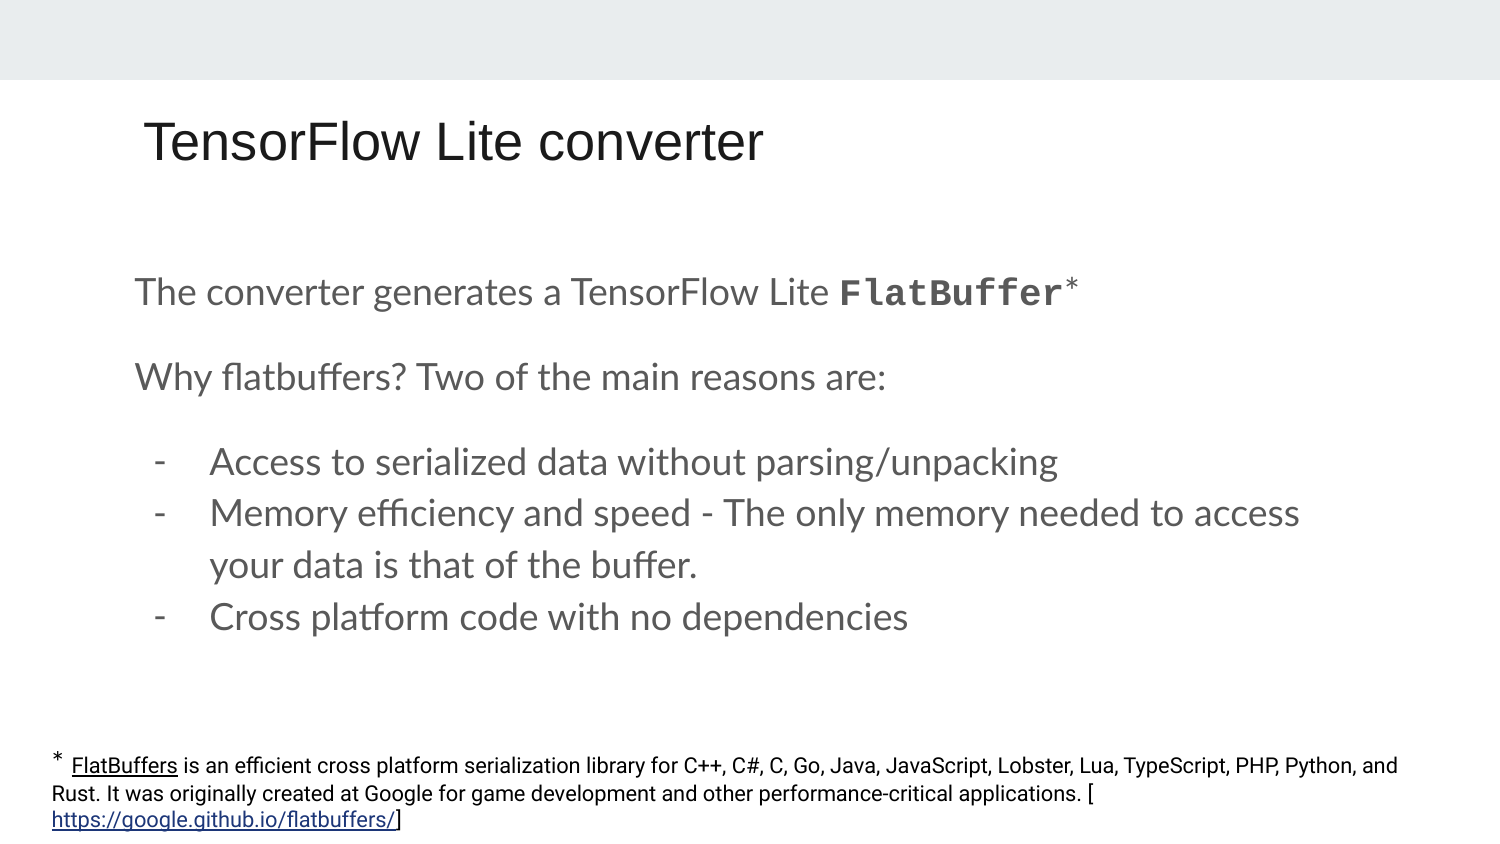

# TensorFlow Lite converter
The converter generates a TensorFlow Lite FlatBuffer*
Why flatbuffers? Two of the main reasons are:
Access to serialized data without parsing/unpacking
Memory efficiency and speed - The only memory needed to access your data is that of the buffer.
Cross platform code with no dependencies
* FlatBuffers is an efficient cross platform serialization library for C++, C#, C, Go, Java, JavaScript, Lobster, Lua, TypeScript, PHP, Python, and Rust. It was originally created at Google for game development and other performance-critical applications. [https://google.github.io/flatbuffers/]